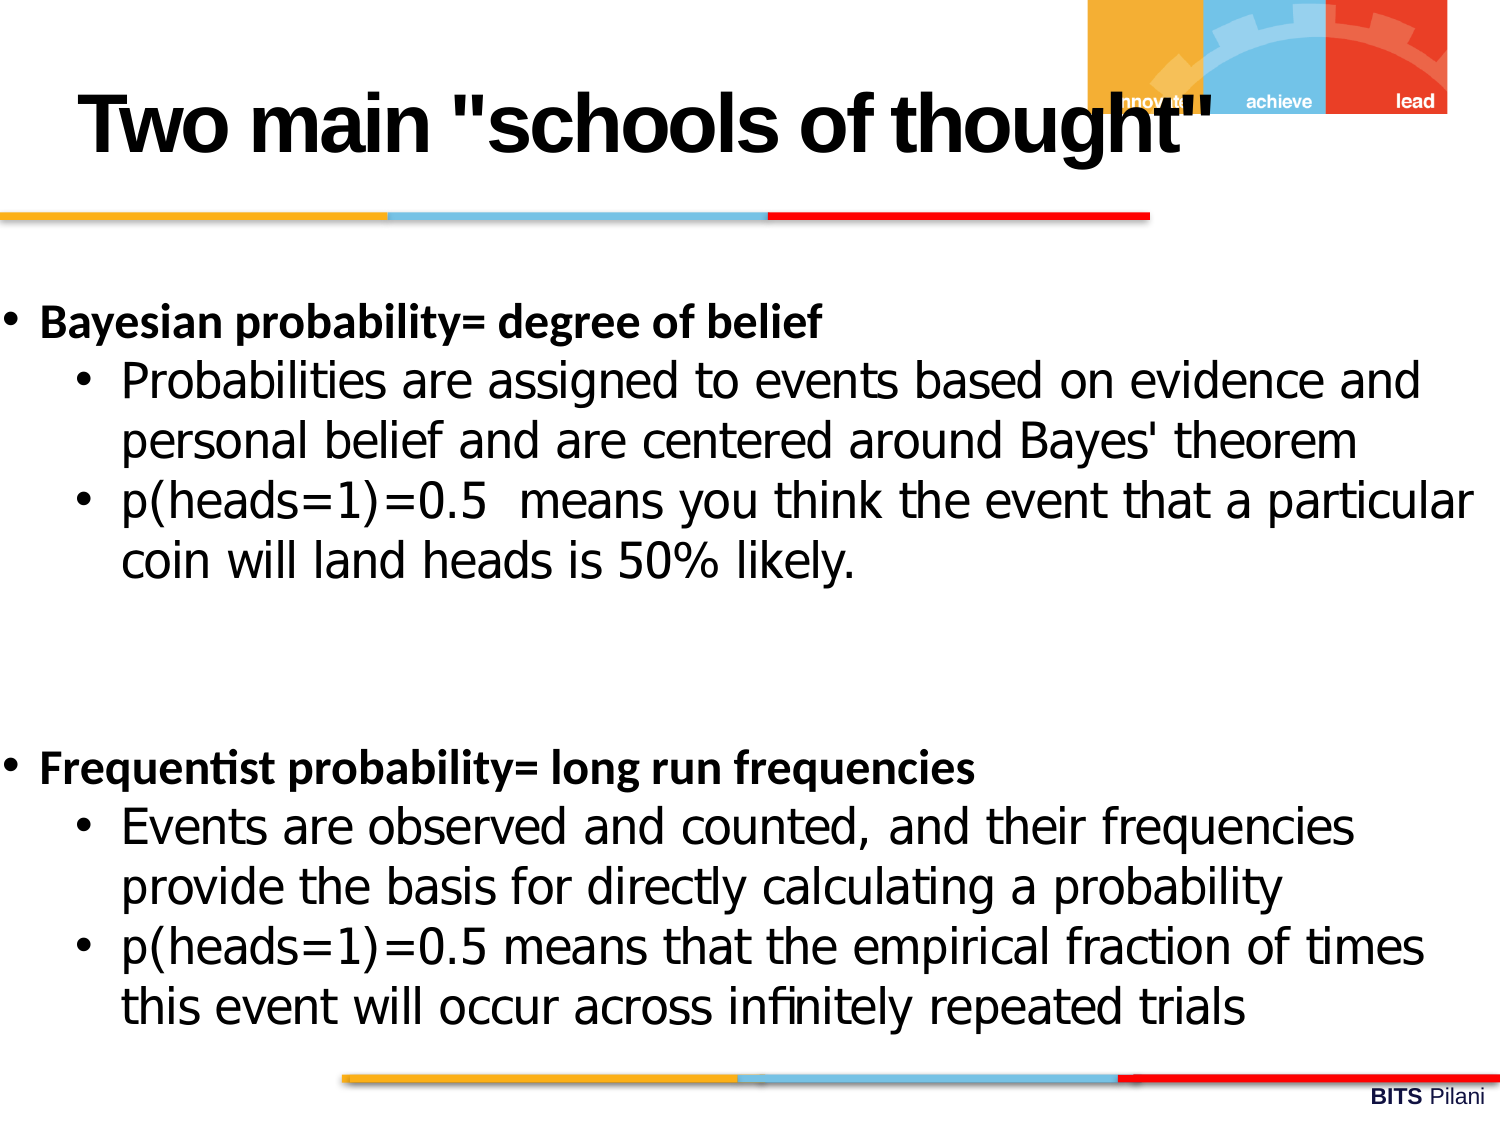

Two main "schools of thought"

Bayesian probability= degree of belief
Probabilities are assigned to events based on evidence and personal belief and are centered around Bayes' theorem
p(heads=1)=0.5  means you think the event that a particular coin will land heads is 50% likely.

Frequentist probability= long run frequencies
Events are observed and counted, and their frequencies provide the basis for directly calculating a probability
p(heads=1)=0.5 means that the empirical fraction of times this event will occur across infinitely repeated trials